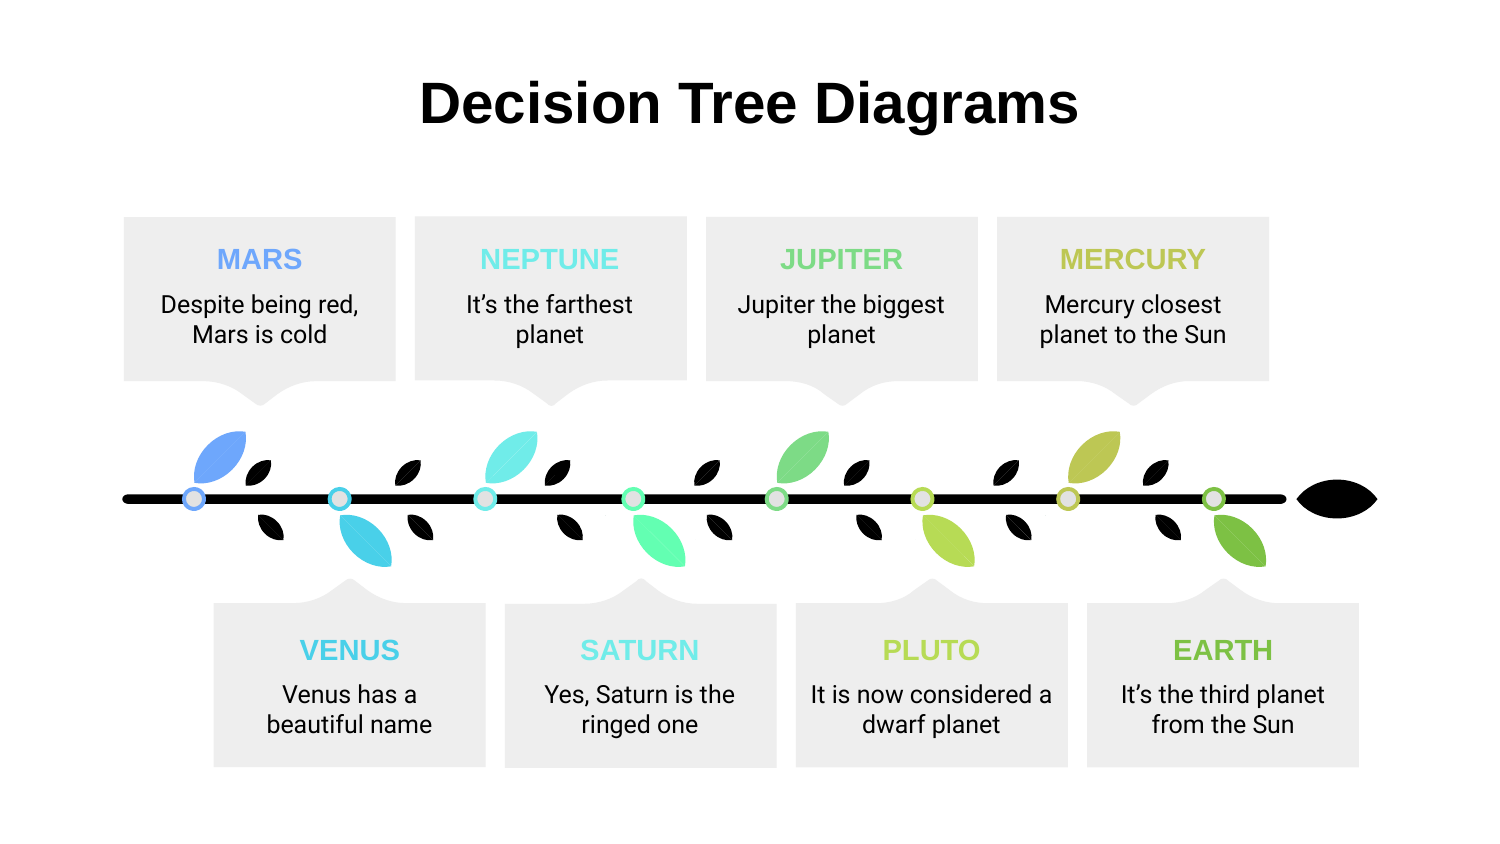

# Decision Tree Diagrams

NEPTUNE
It’s the farthest planet

MERCURY
Mercury closest planet to the Sun

JUPITER
Jupiter the biggest planet

MARS
Despite being red, Mars is cold

SATURN
Yes, Saturn is the ringed one

PLUTO
It is now considered a dwarf planet

EARTH
It’s the third planet from the Sun

VENUS
Venus has a beautiful name